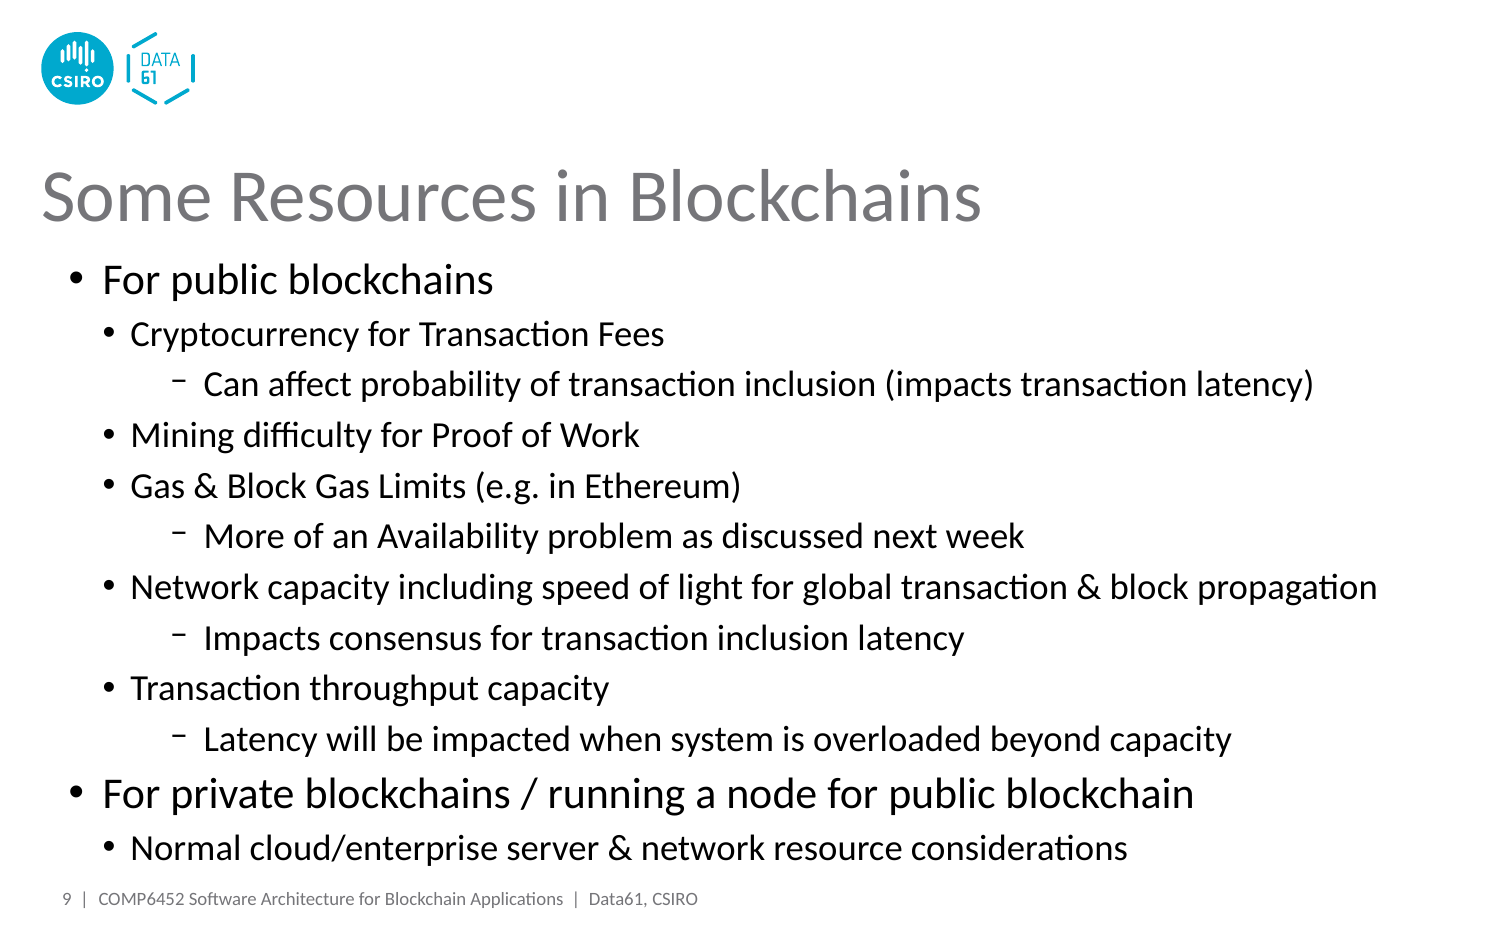

# Some Resources in Blockchains
For public blockchains
Cryptocurrency for Transaction Fees
Can affect probability of transaction inclusion (impacts transaction latency)
Mining difficulty for Proof of Work
Gas & Block Gas Limits (e.g. in Ethereum)
More of an Availability problem as discussed next week
Network capacity including speed of light for global transaction & block propagation
Impacts consensus for transaction inclusion latency
Transaction throughput capacity
Latency will be impacted when system is overloaded beyond capacity
For private blockchains / running a node for public blockchain
Normal cloud/enterprise server & network resource considerations
9  |
COMP6452 Software Architecture for Blockchain Applications  |  Data61, CSIRO